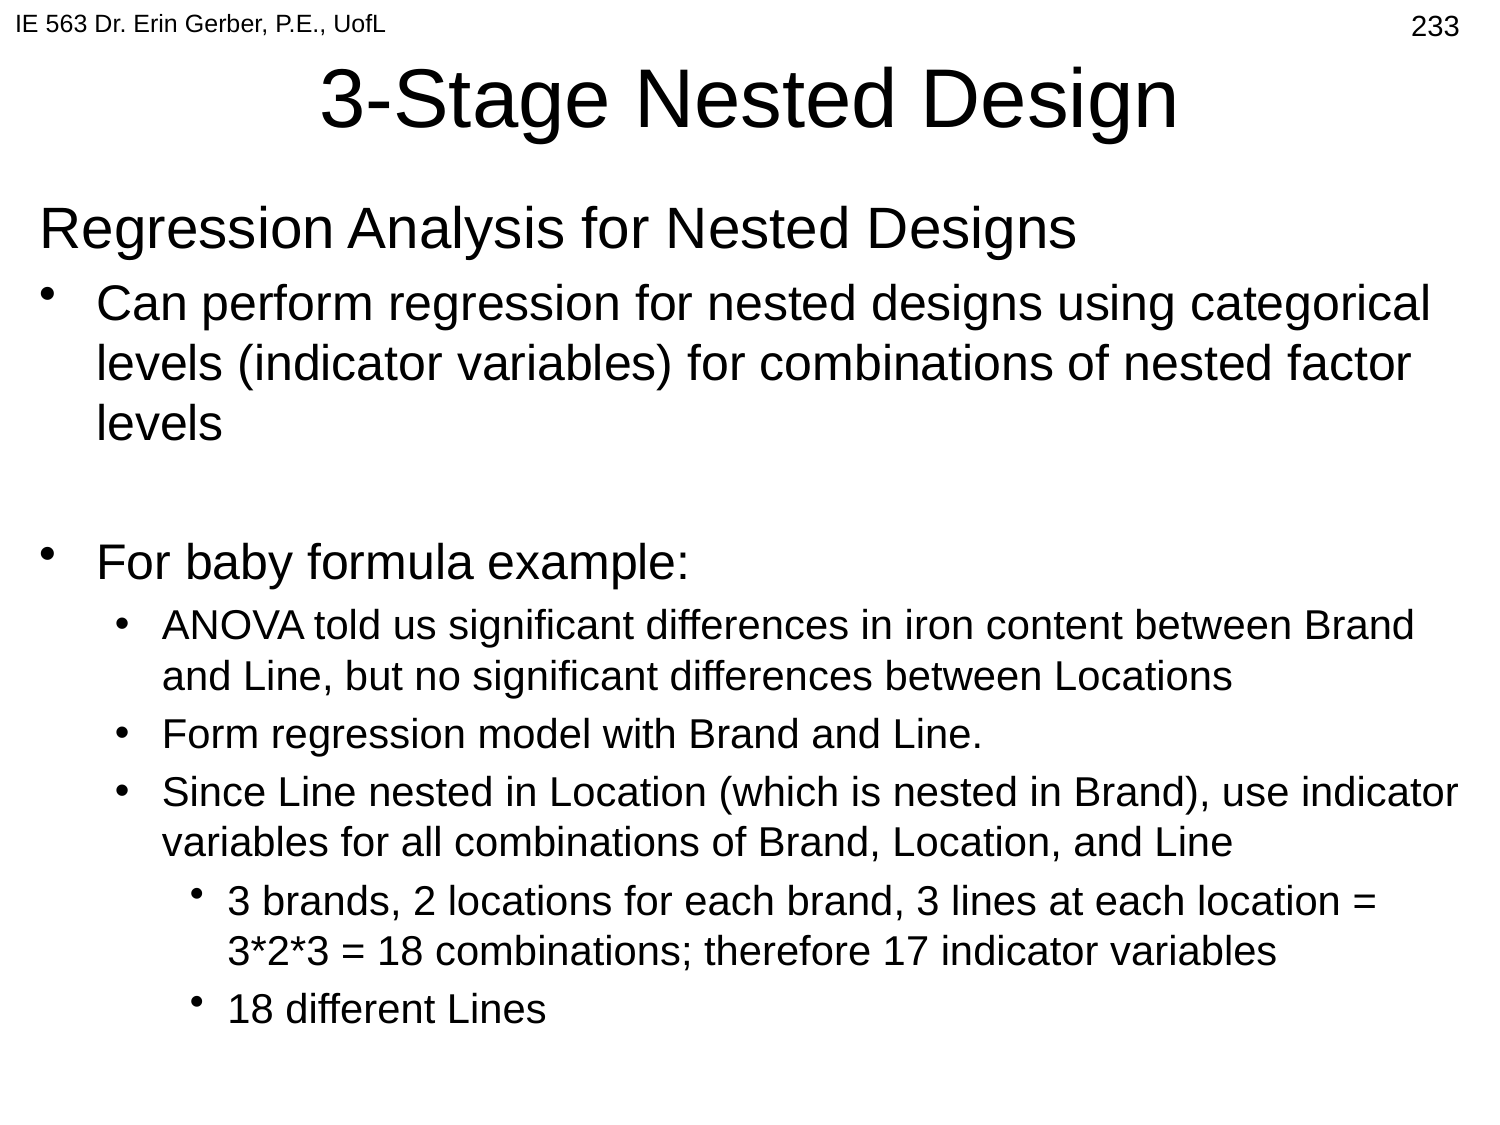

IE 563 Dr. Erin Gerber, P.E., UofL
# 3-Stage Nested Design
233
Regression Analysis for Nested Designs
Can perform regression for nested designs using categorical levels (indicator variables) for combinations of nested factor levels

For baby formula example:
ANOVA told us significant differences in iron content between Brand and Line, but no significant differences between Locations
Form regression model with Brand and Line.
Since Line nested in Location (which is nested in Brand), use indicator variables for all combinations of Brand, Location, and Line
3 brands, 2 locations for each brand, 3 lines at each location = 3*2*3 = 18 combinations; therefore 17 indicator variables
18 different Lines